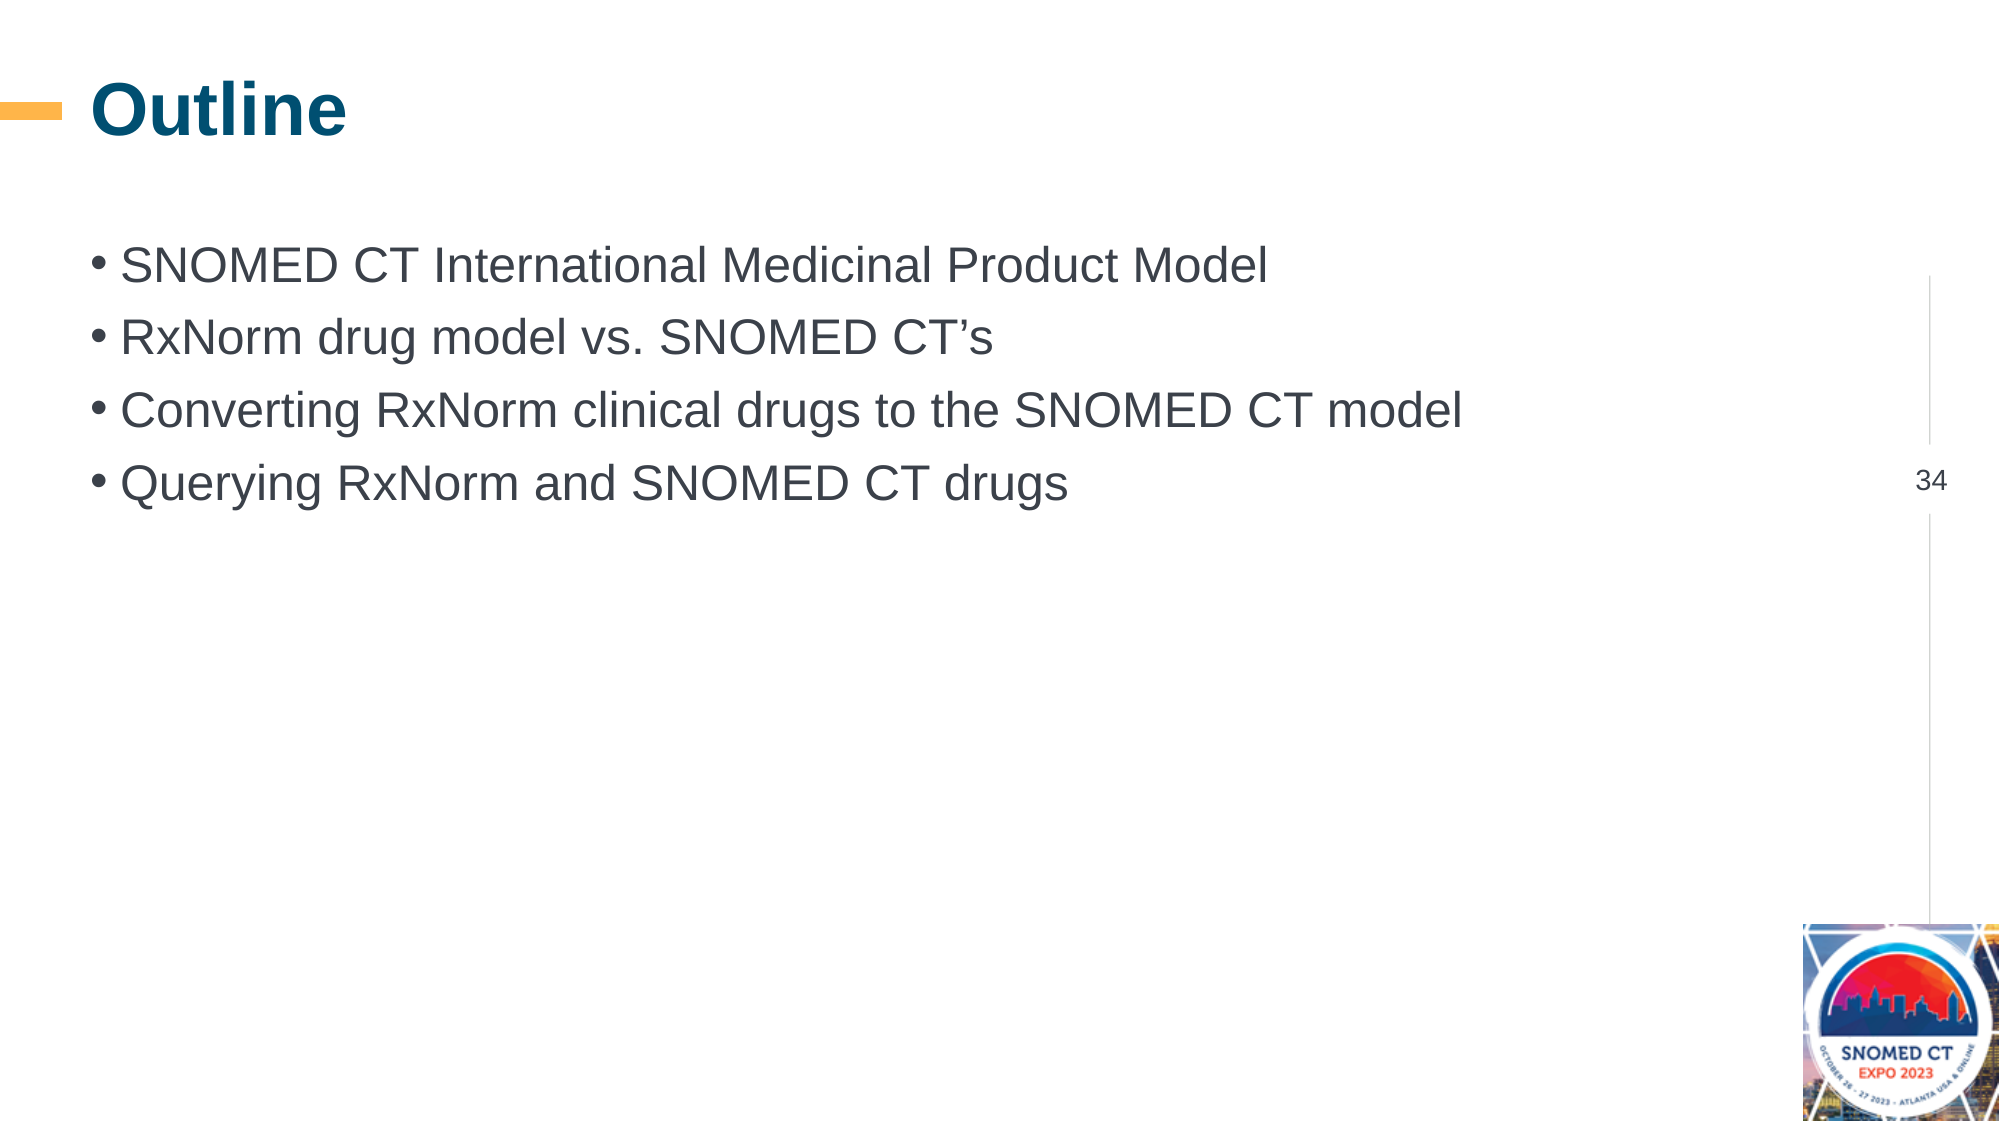

# Outline
SNOMED CT International Medicinal Product Model
RxNorm drug model vs. SNOMED CT’s
Converting RxNorm clinical drugs to the SNOMED CT model
Querying RxNorm and SNOMED CT drugs